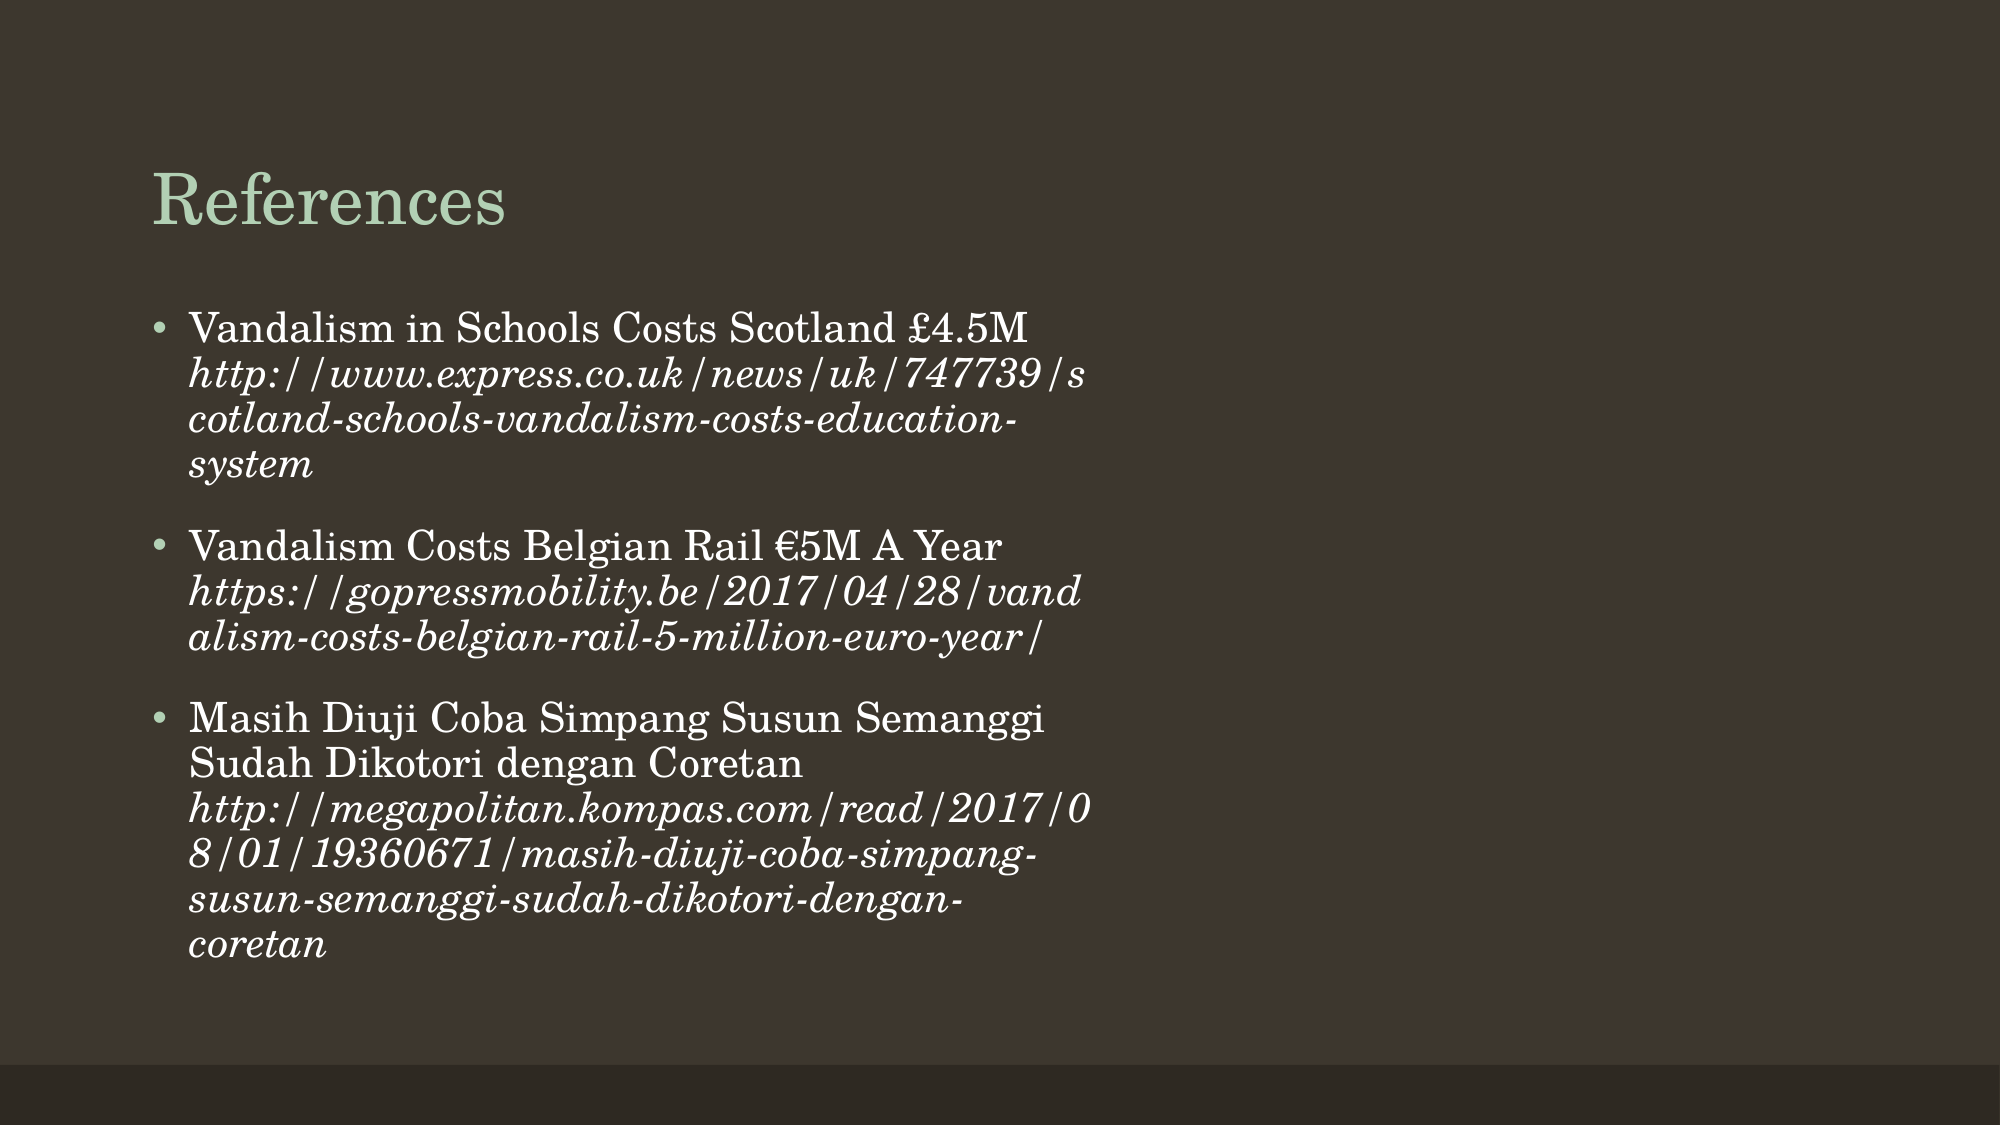

# References
Vandalism in Schools Costs Scotland £4.5M
http://www.express.co.uk/news/uk/747739/scotland-schools-vandalism-costs-education-system
Vandalism Costs Belgian Rail €5M A Year https://gopressmobility.be/2017/04/28/vandalism-costs-belgian-rail-5-million-euro-year/
Masih Diuji Coba Simpang Susun Semanggi Sudah Dikotori dengan Coretan http://megapolitan.kompas.com/read/2017/08/01/19360671/masih-diuji-coba-simpang-susun-semanggi-sudah-dikotori-dengan-coretan